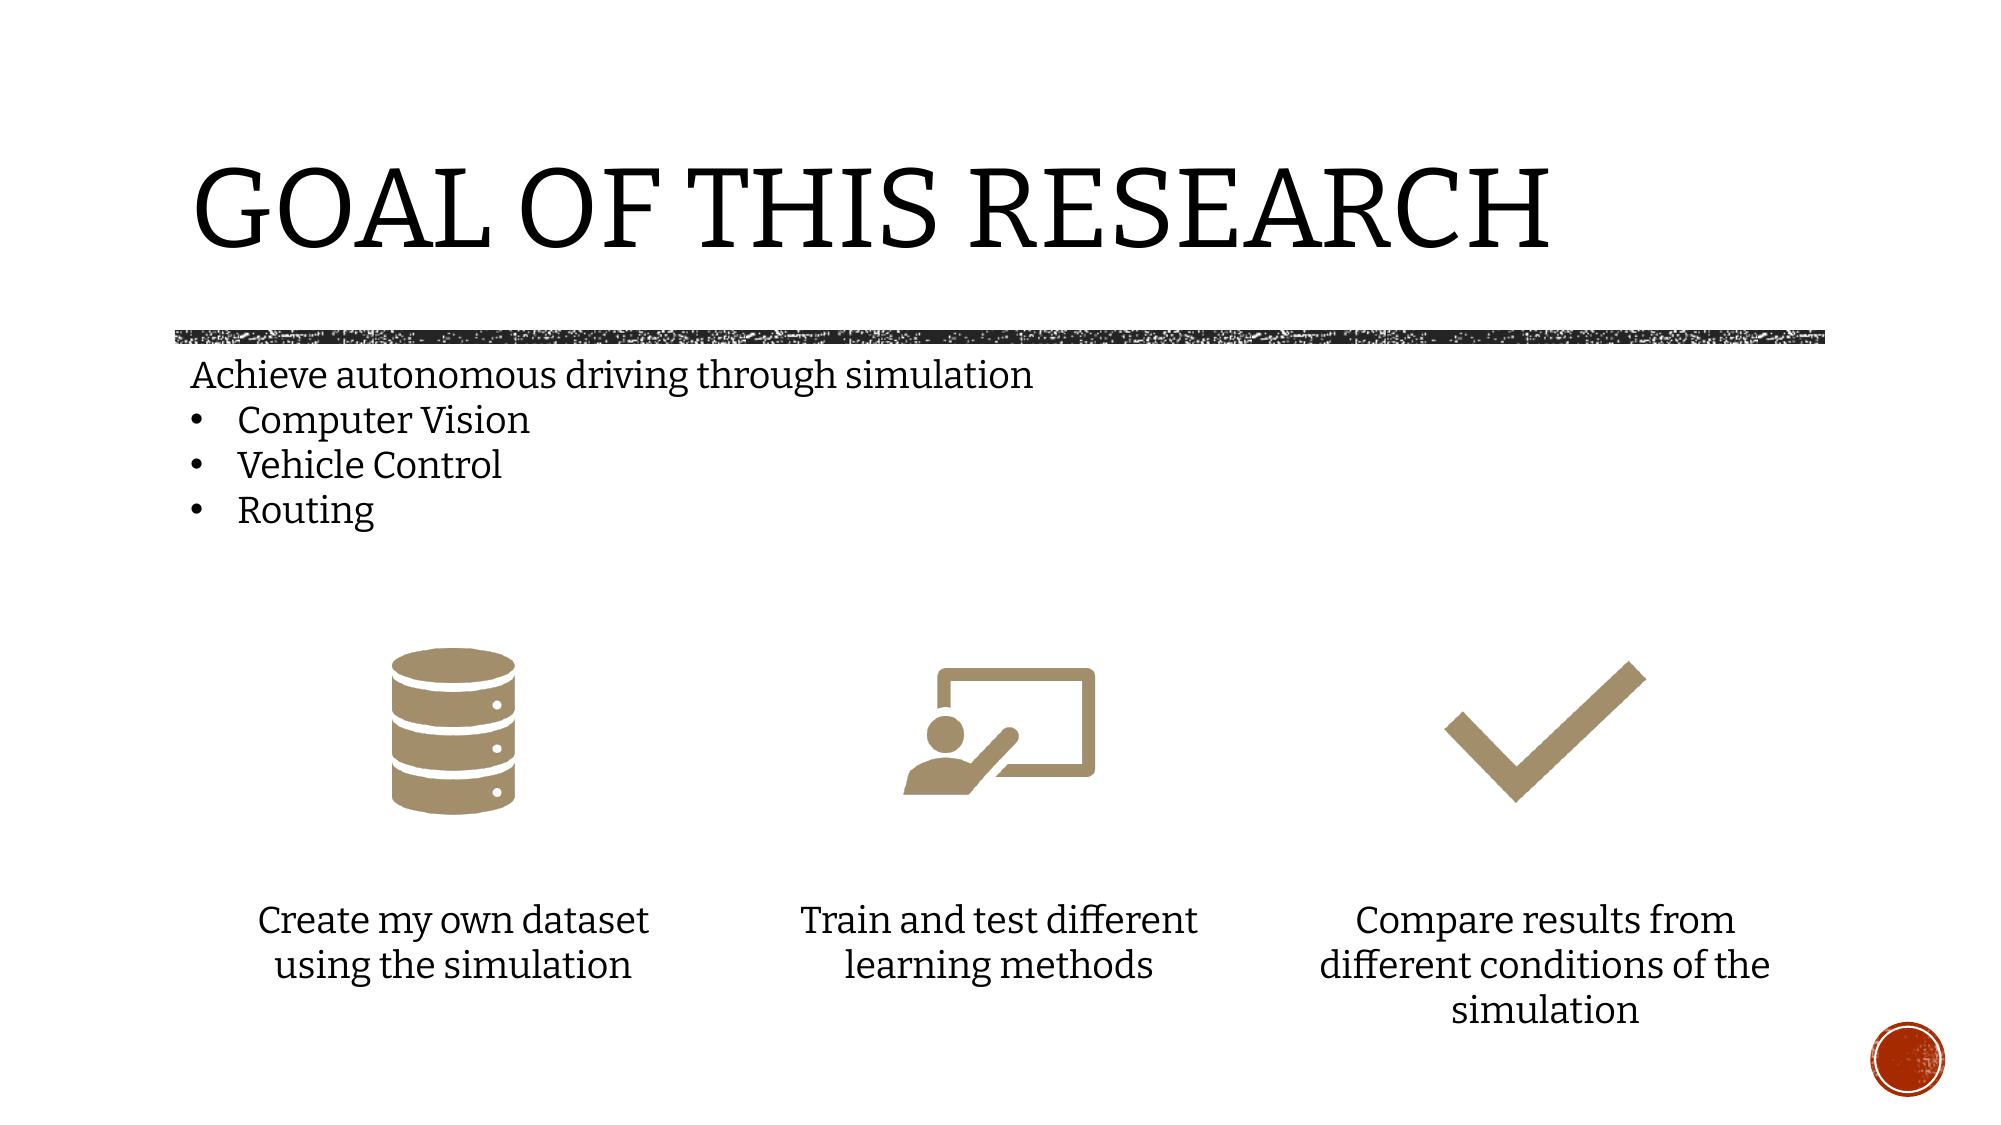

# Goal of this Research

Achieve autonomous driving through simulation
Computer Vision
Vehicle Control
Routing
Create my own dataset using the simulation
Train and test different learning methods
Compare results from different conditions of the simulation